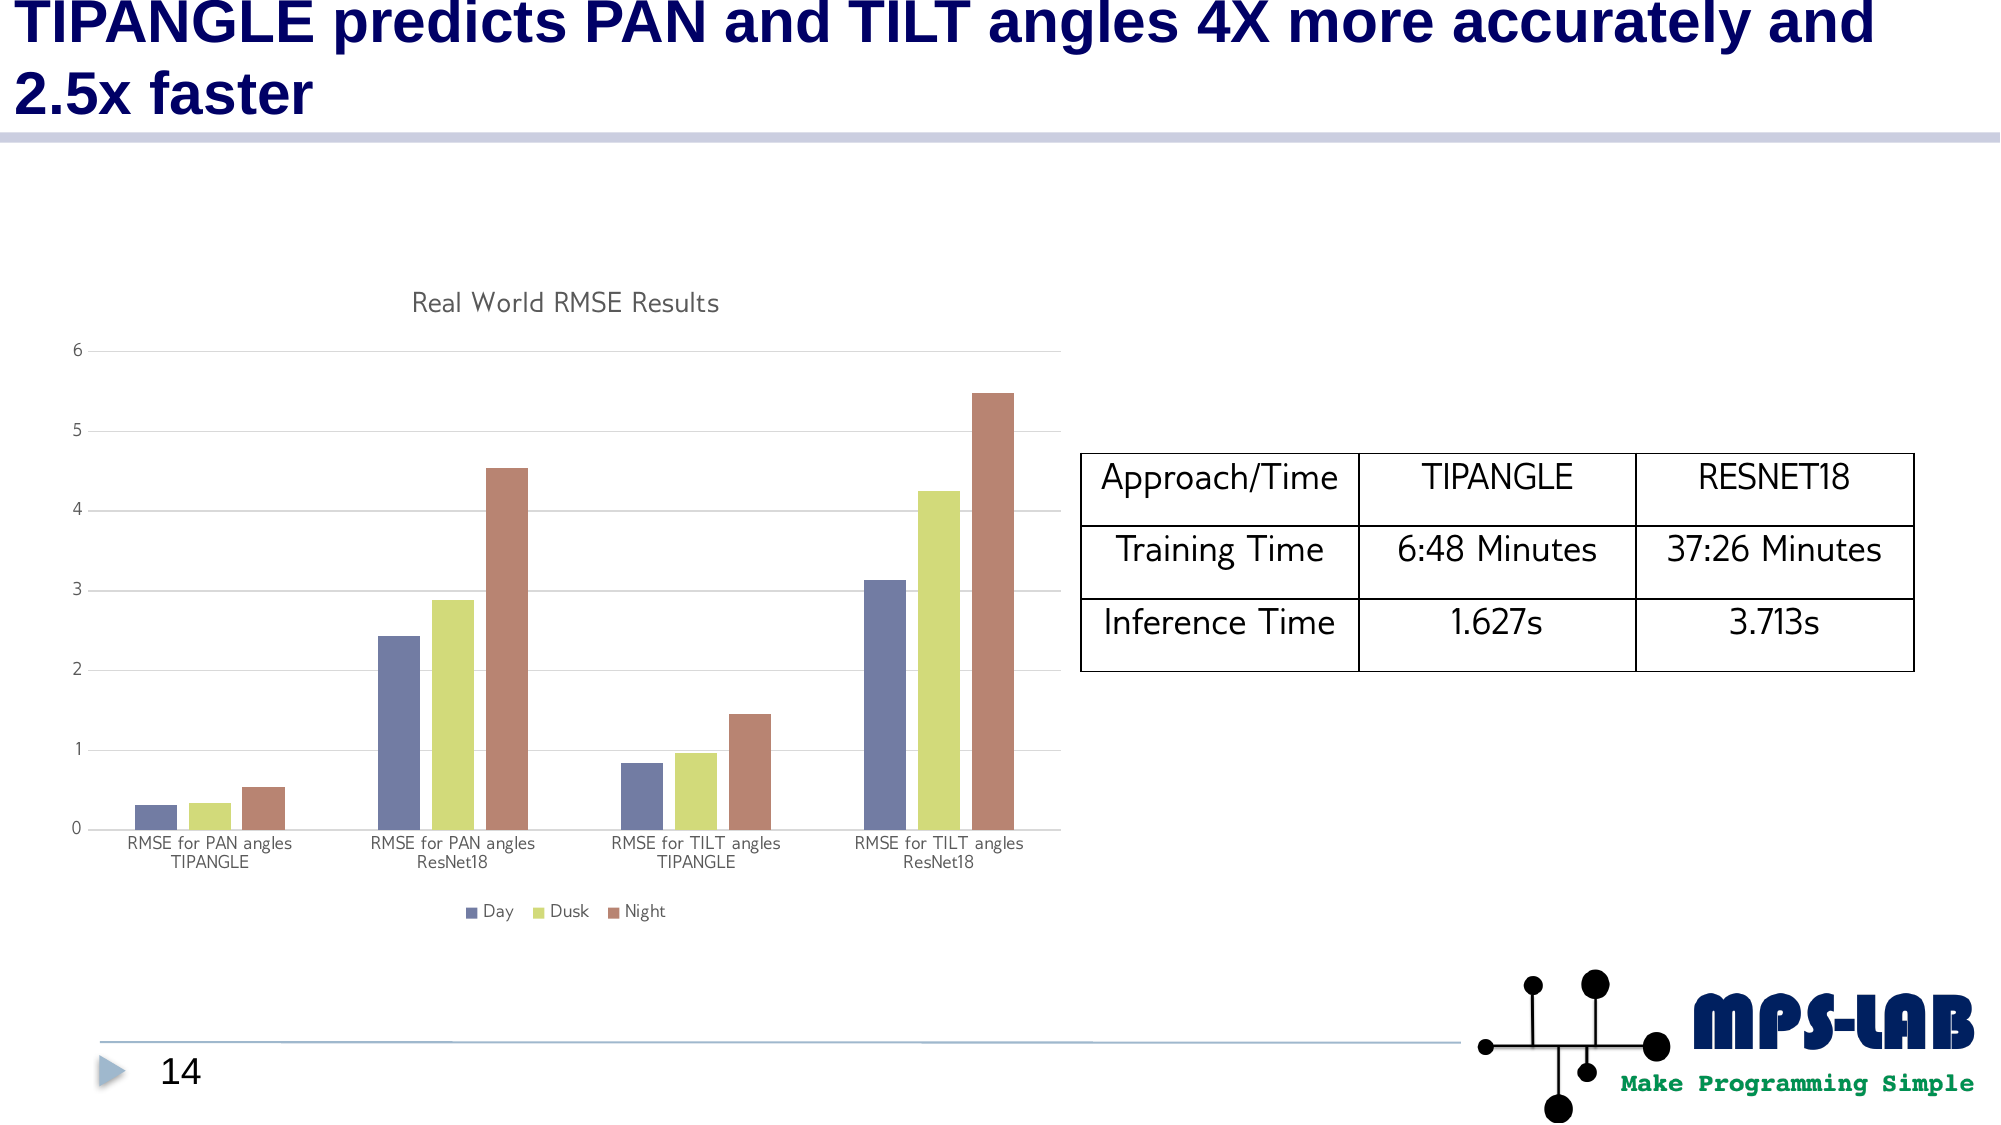

# TIPANGLE predicts PAN and TILT angles 4X more accurately and 2.5x faster

### Chart: Real World RMSE Results

| Category | Day  | Dusk  | Night |
|---|---|---|---|
| RMSE for PAN angles TIPANGLE | 0.3145 | 0.3415 | 0.54 |
| RMSE for PAN angles ResNet18 | 2.43 | 2.89 | 4.54 |
| RMSE for TILT angles TIPANGLE | 0.84 | 0.96 | 1.45 |
| RMSE for TILT angles ResNet18 | 3.14 | 4.25 | 5.48 |
| Approach/Time | TIPANGLE | RESNET18 |
| --- | --- | --- |
| Training Time | 6:48 Minutes | 37:26 Minutes |
| Inference Time | 1.627s | 3.713s |
14